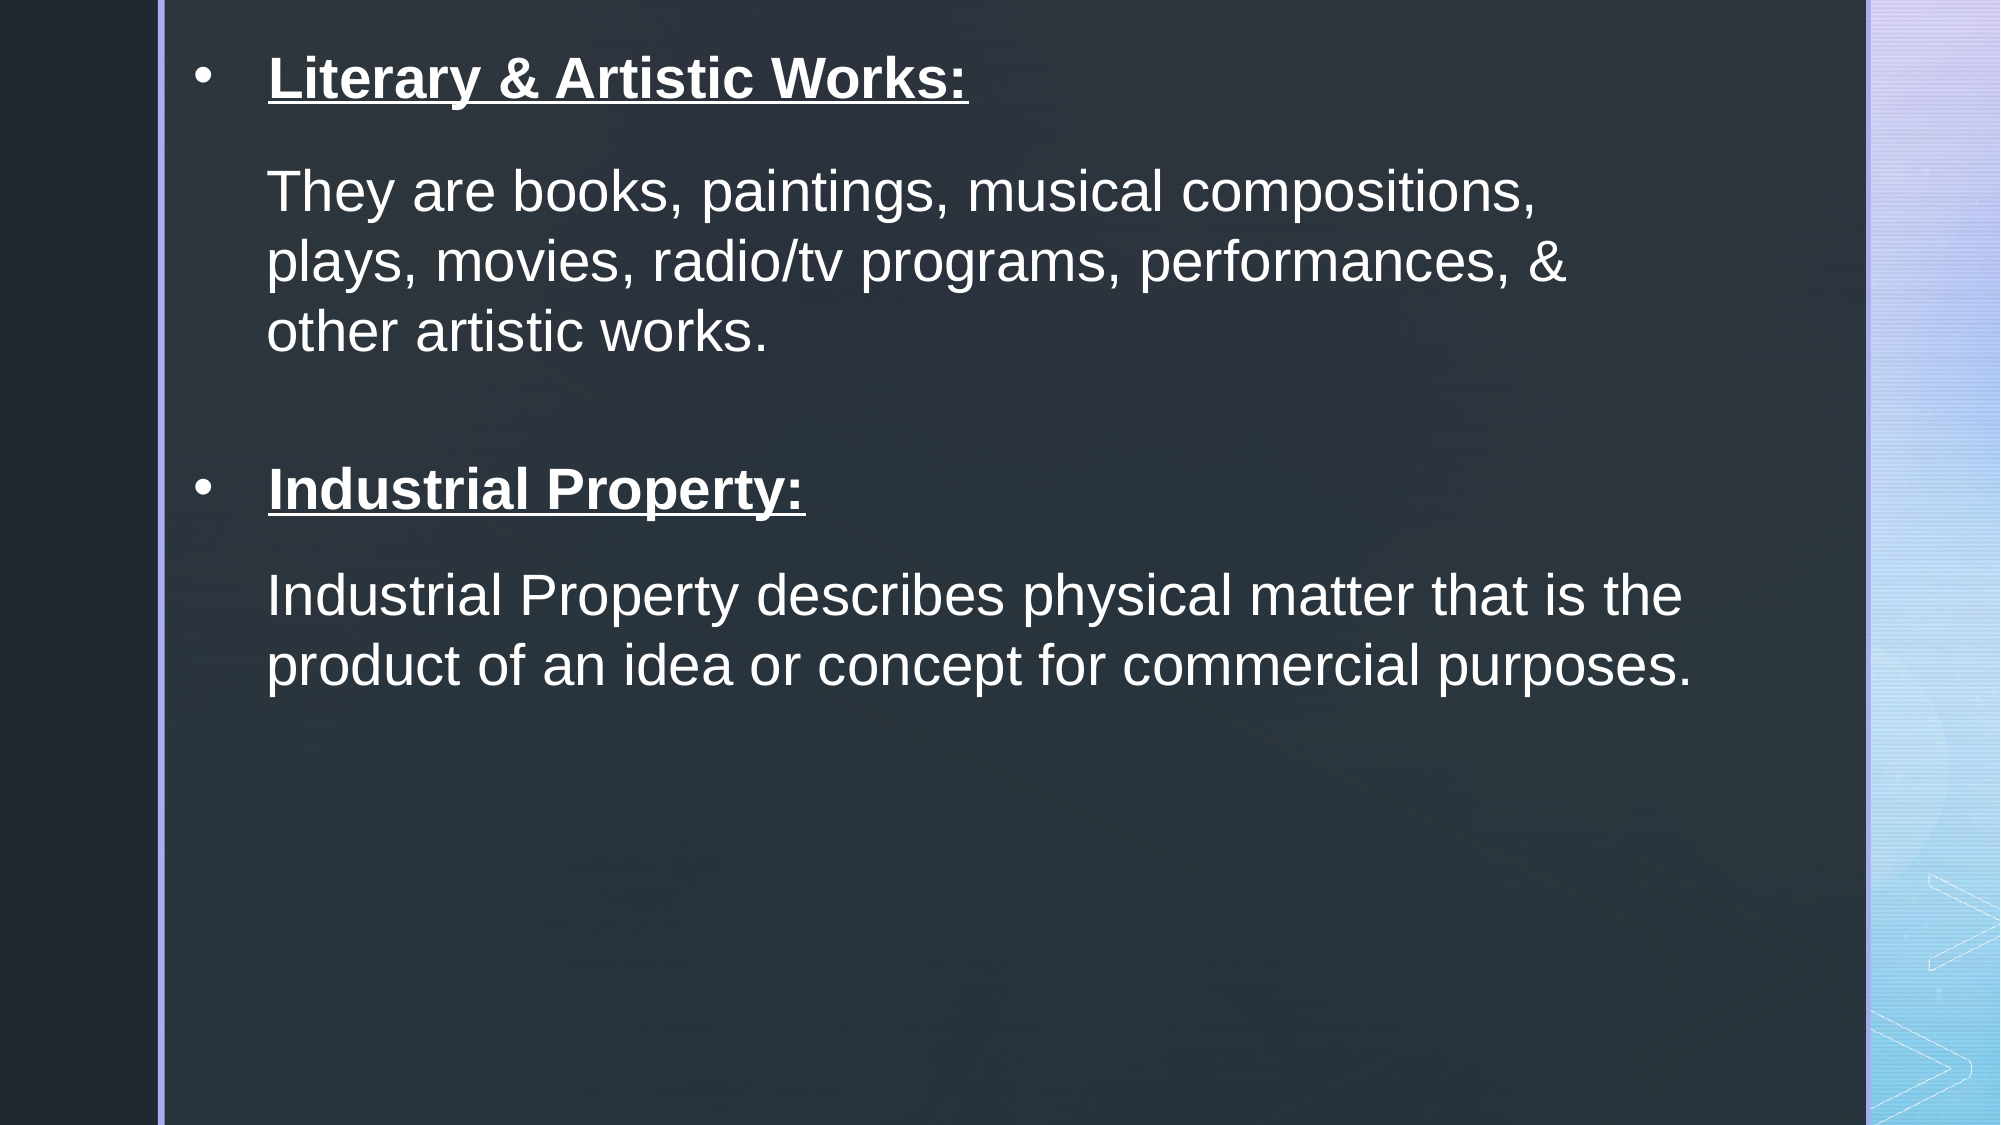

Literary & Artistic Works:
They are books, paintings, musical compositions, plays, movies, radio/tv programs, performances, & other artistic works.

Industrial Property:
Industrial Property describes physical matter that is the product of an idea or concept for commercial purposes.